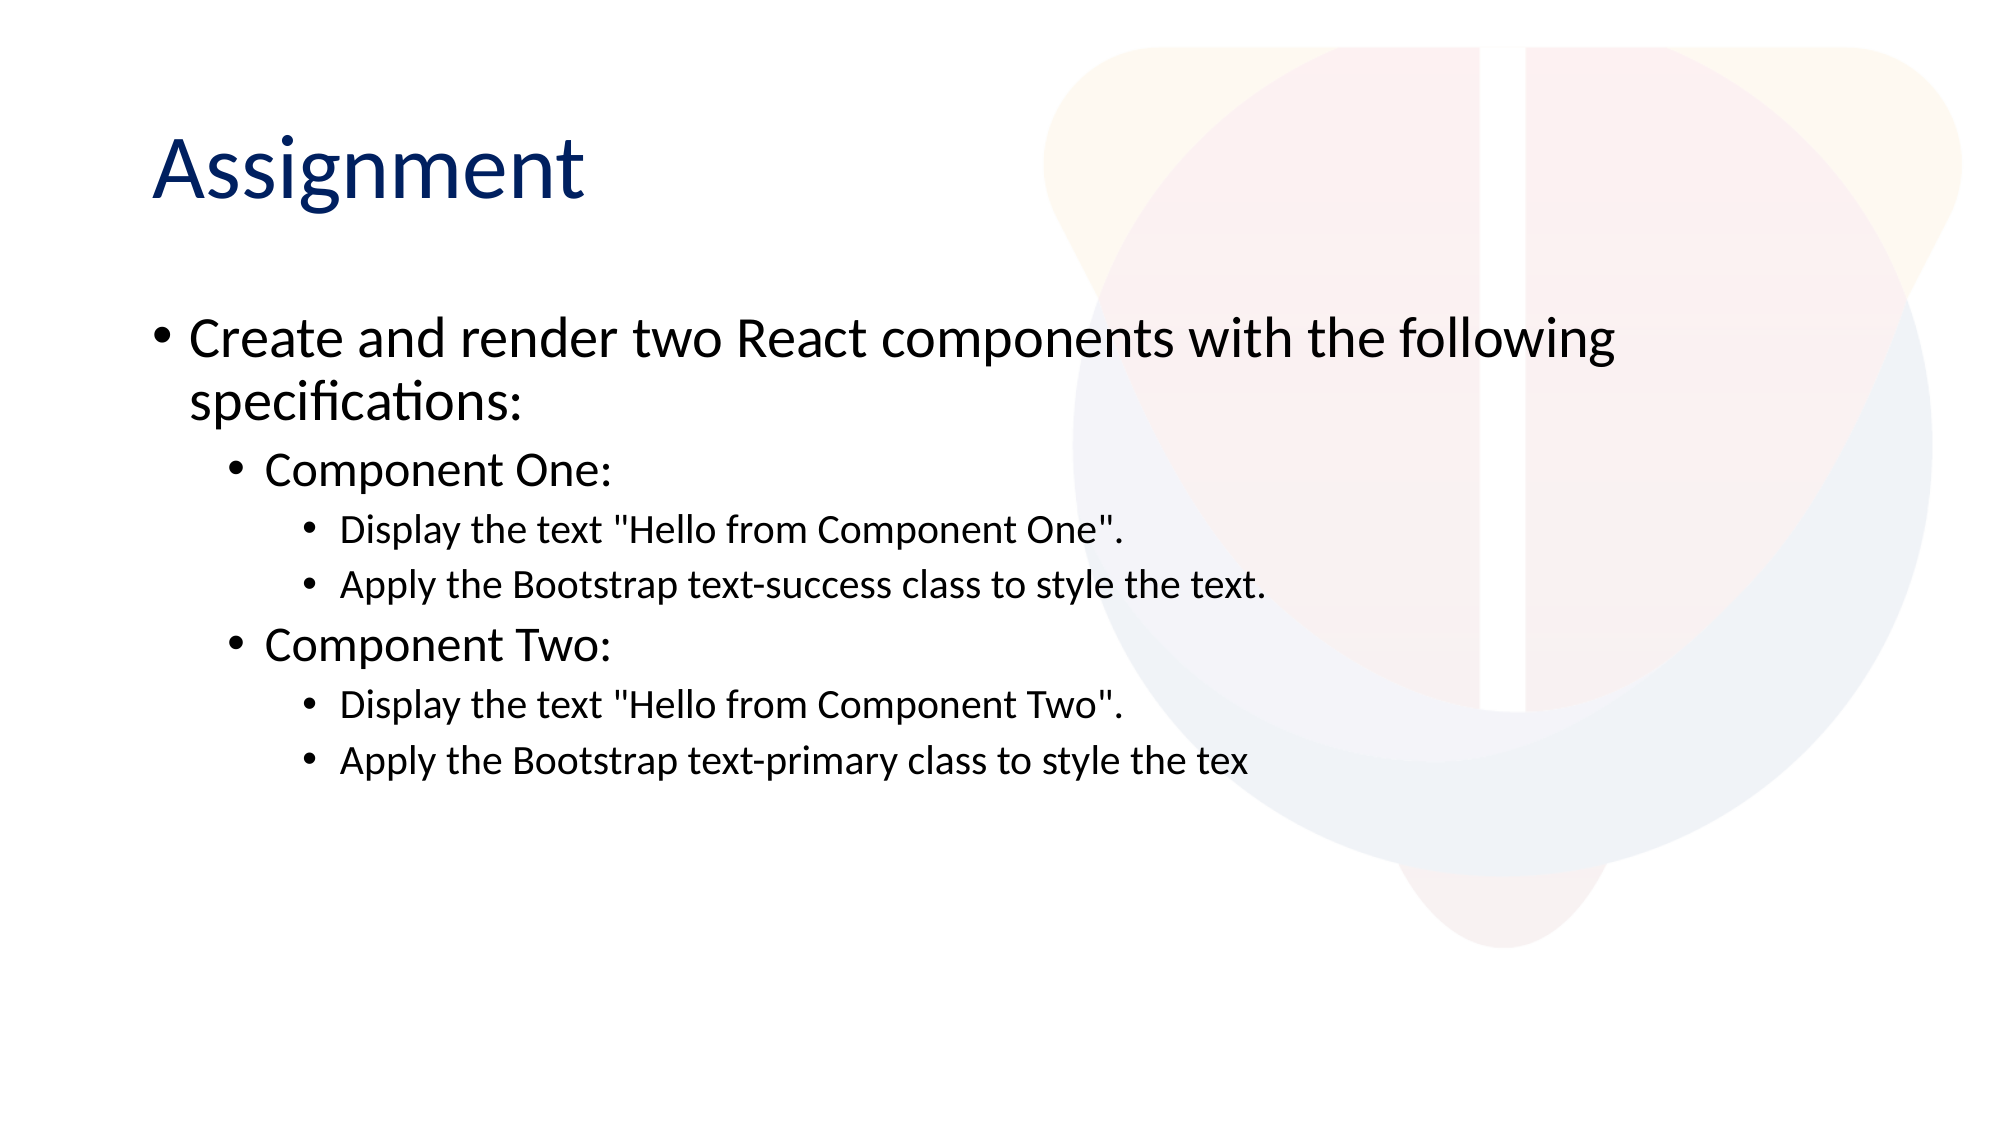

# Assignment
Create and render two React components with the following specifications:
Component One:
Display the text "Hello from Component One".
Apply the Bootstrap text-success class to style the text.
Component Two:
Display the text "Hello from Component Two".
Apply the Bootstrap text-primary class to style the tex